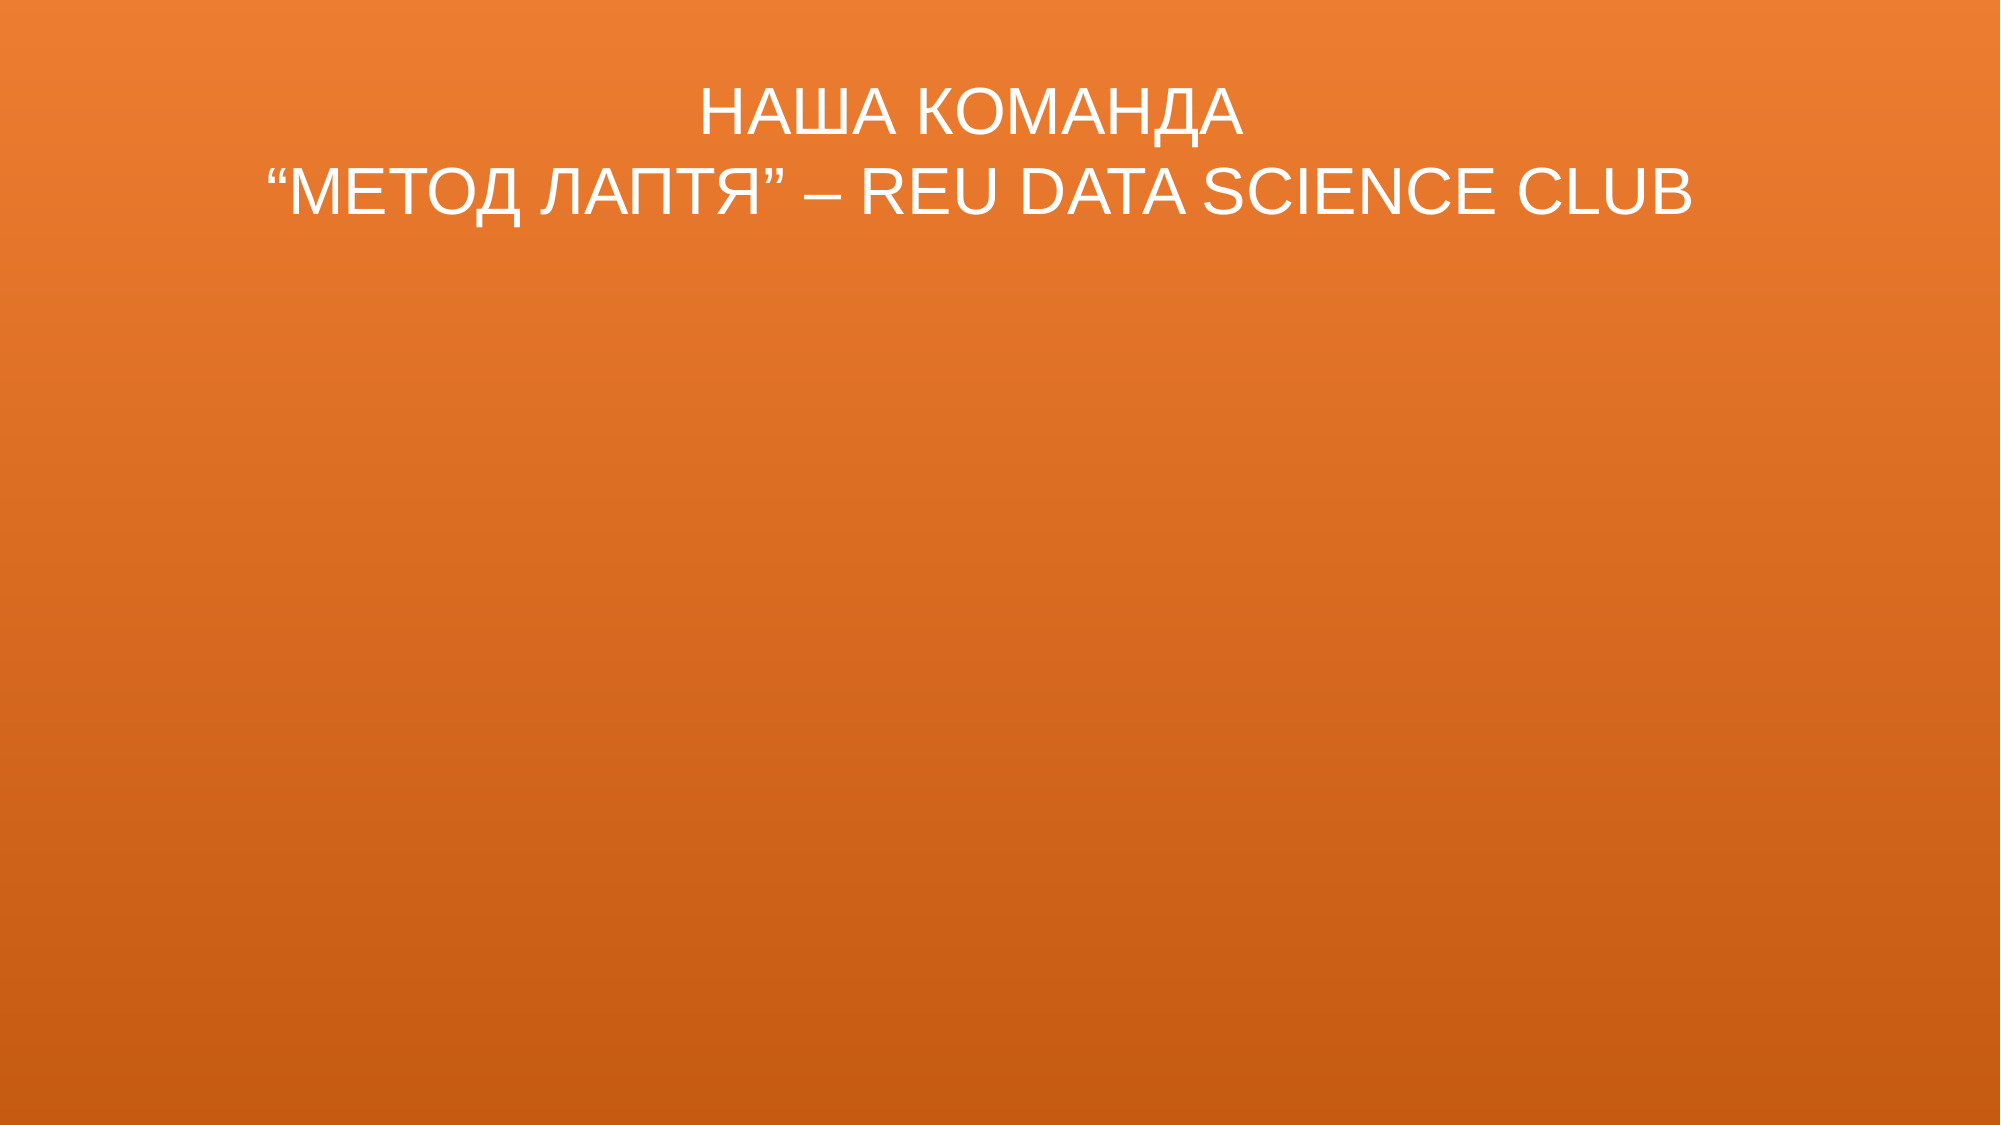

НАША КОМАНДА
“МЕТОД ЛАПТЯ” – REU DATA SCIENCE CLUB